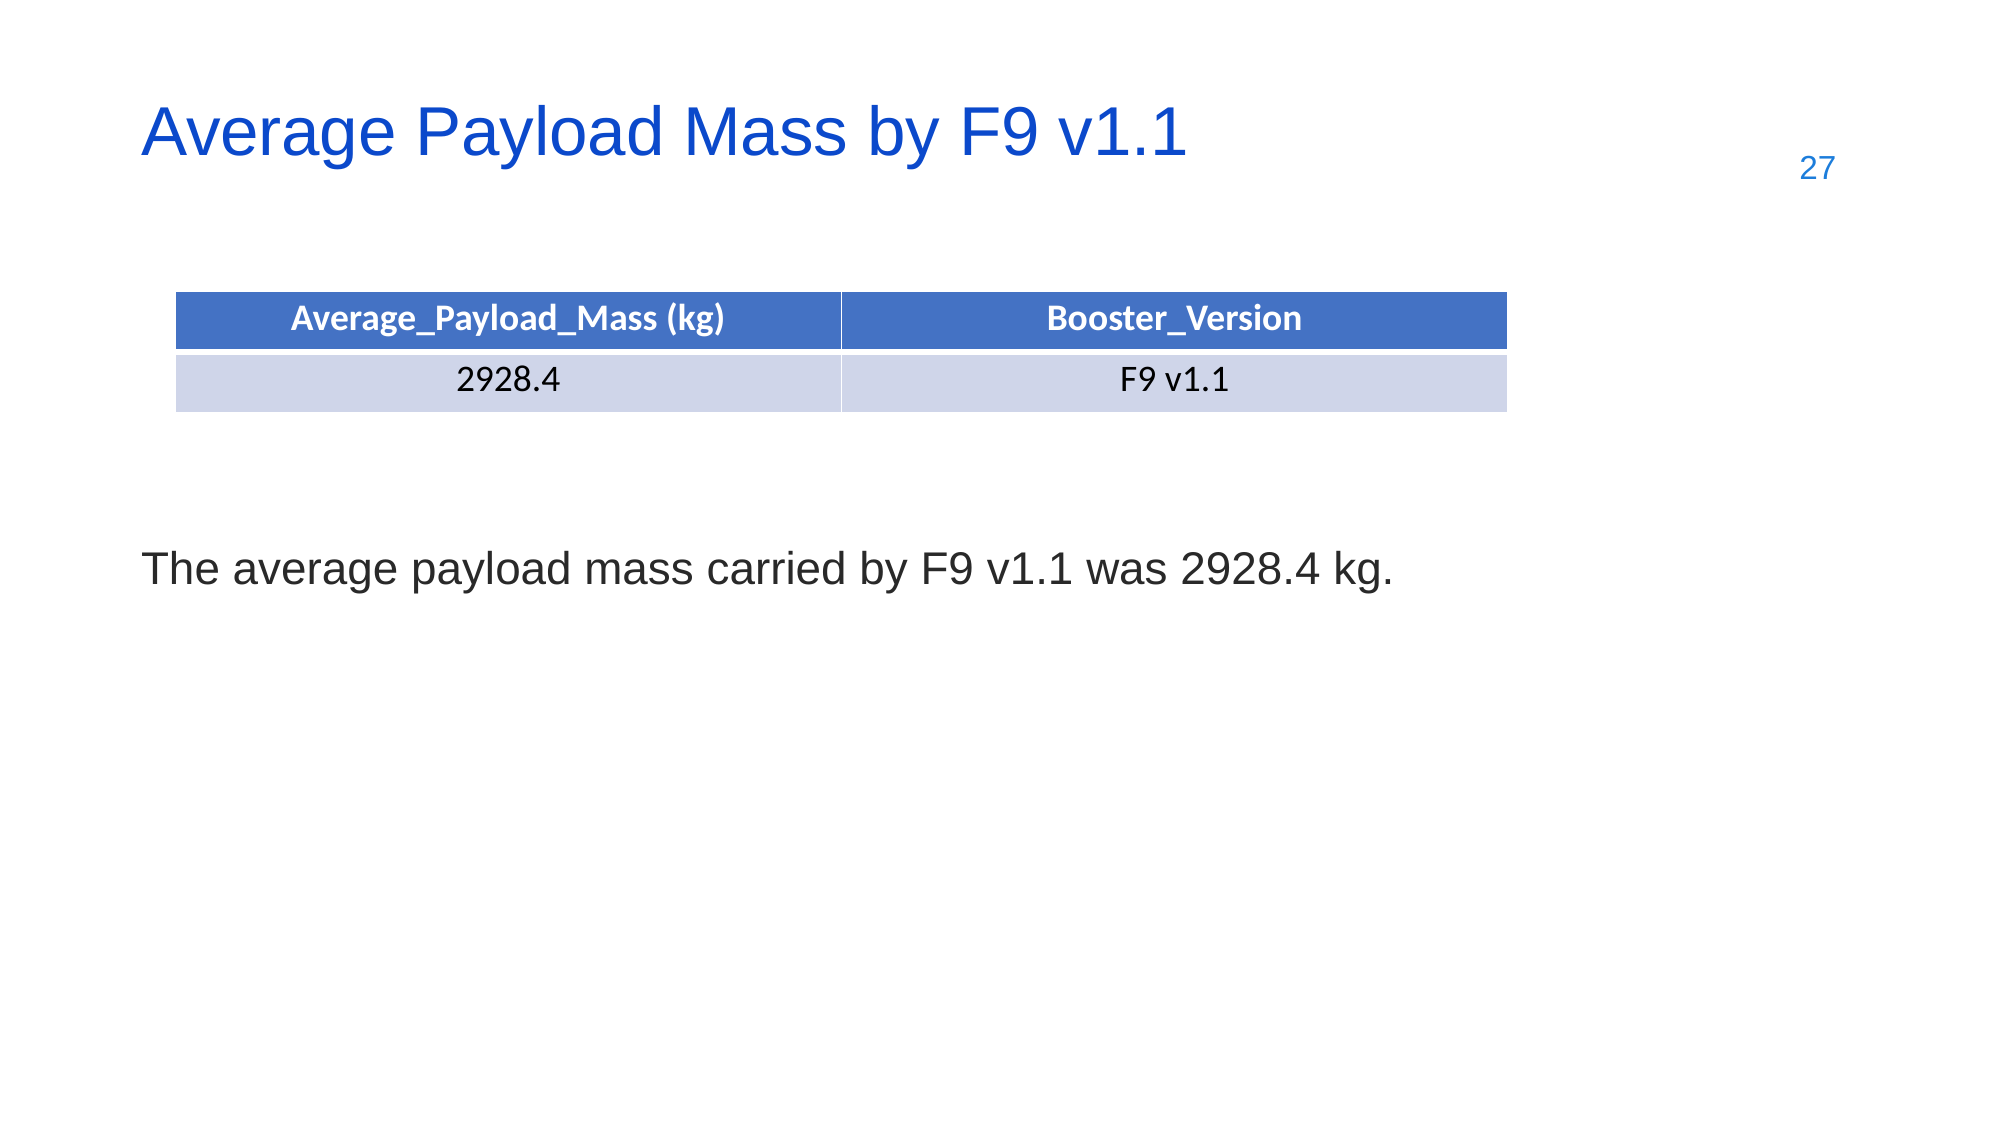

Average Payload Mass by F9 v1.1
27
| Average\_Payload\_Mass (kg) | Booster\_Version |
| --- | --- |
| 2928.4 | F9 v1.1 |
The average payload mass carried by F9 v1.1 was 2928.4 kg.